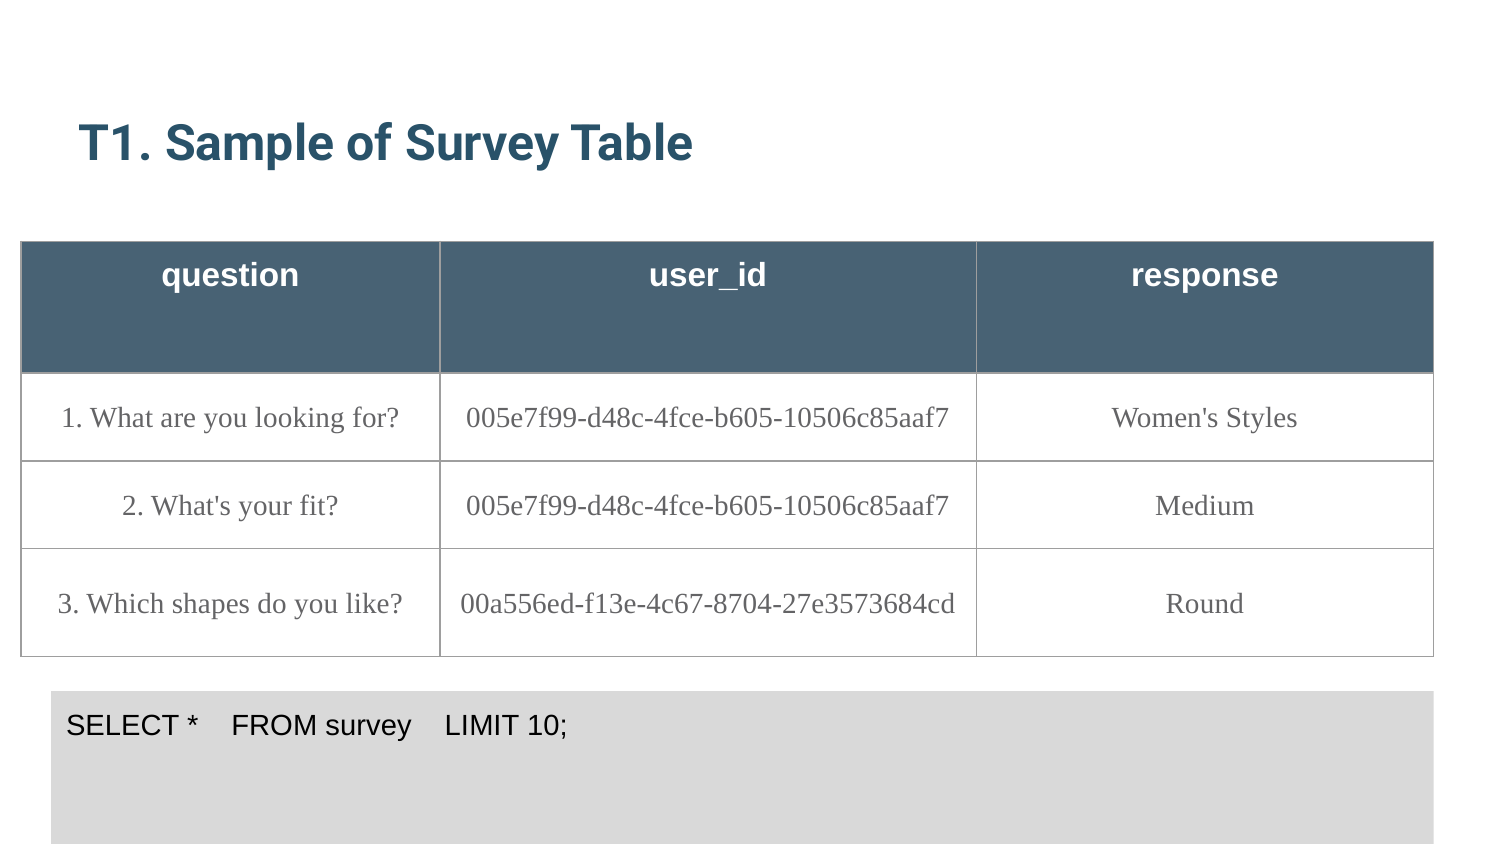

T1. Sample of Survey Table
| question | user\_id | response |
| --- | --- | --- |
| 1. What are you looking for? | 005e7f99-d48c-4fce-b605-10506c85aaf7 | Women's Styles |
| 2. What's your fit? | 005e7f99-d48c-4fce-b605-10506c85aaf7 | Medium |
| 3. Which shapes do you like? | 00a556ed-f13e-4c67-8704-27e3573684cd | Round |
SELECT *    FROM survey    LIMIT 10;